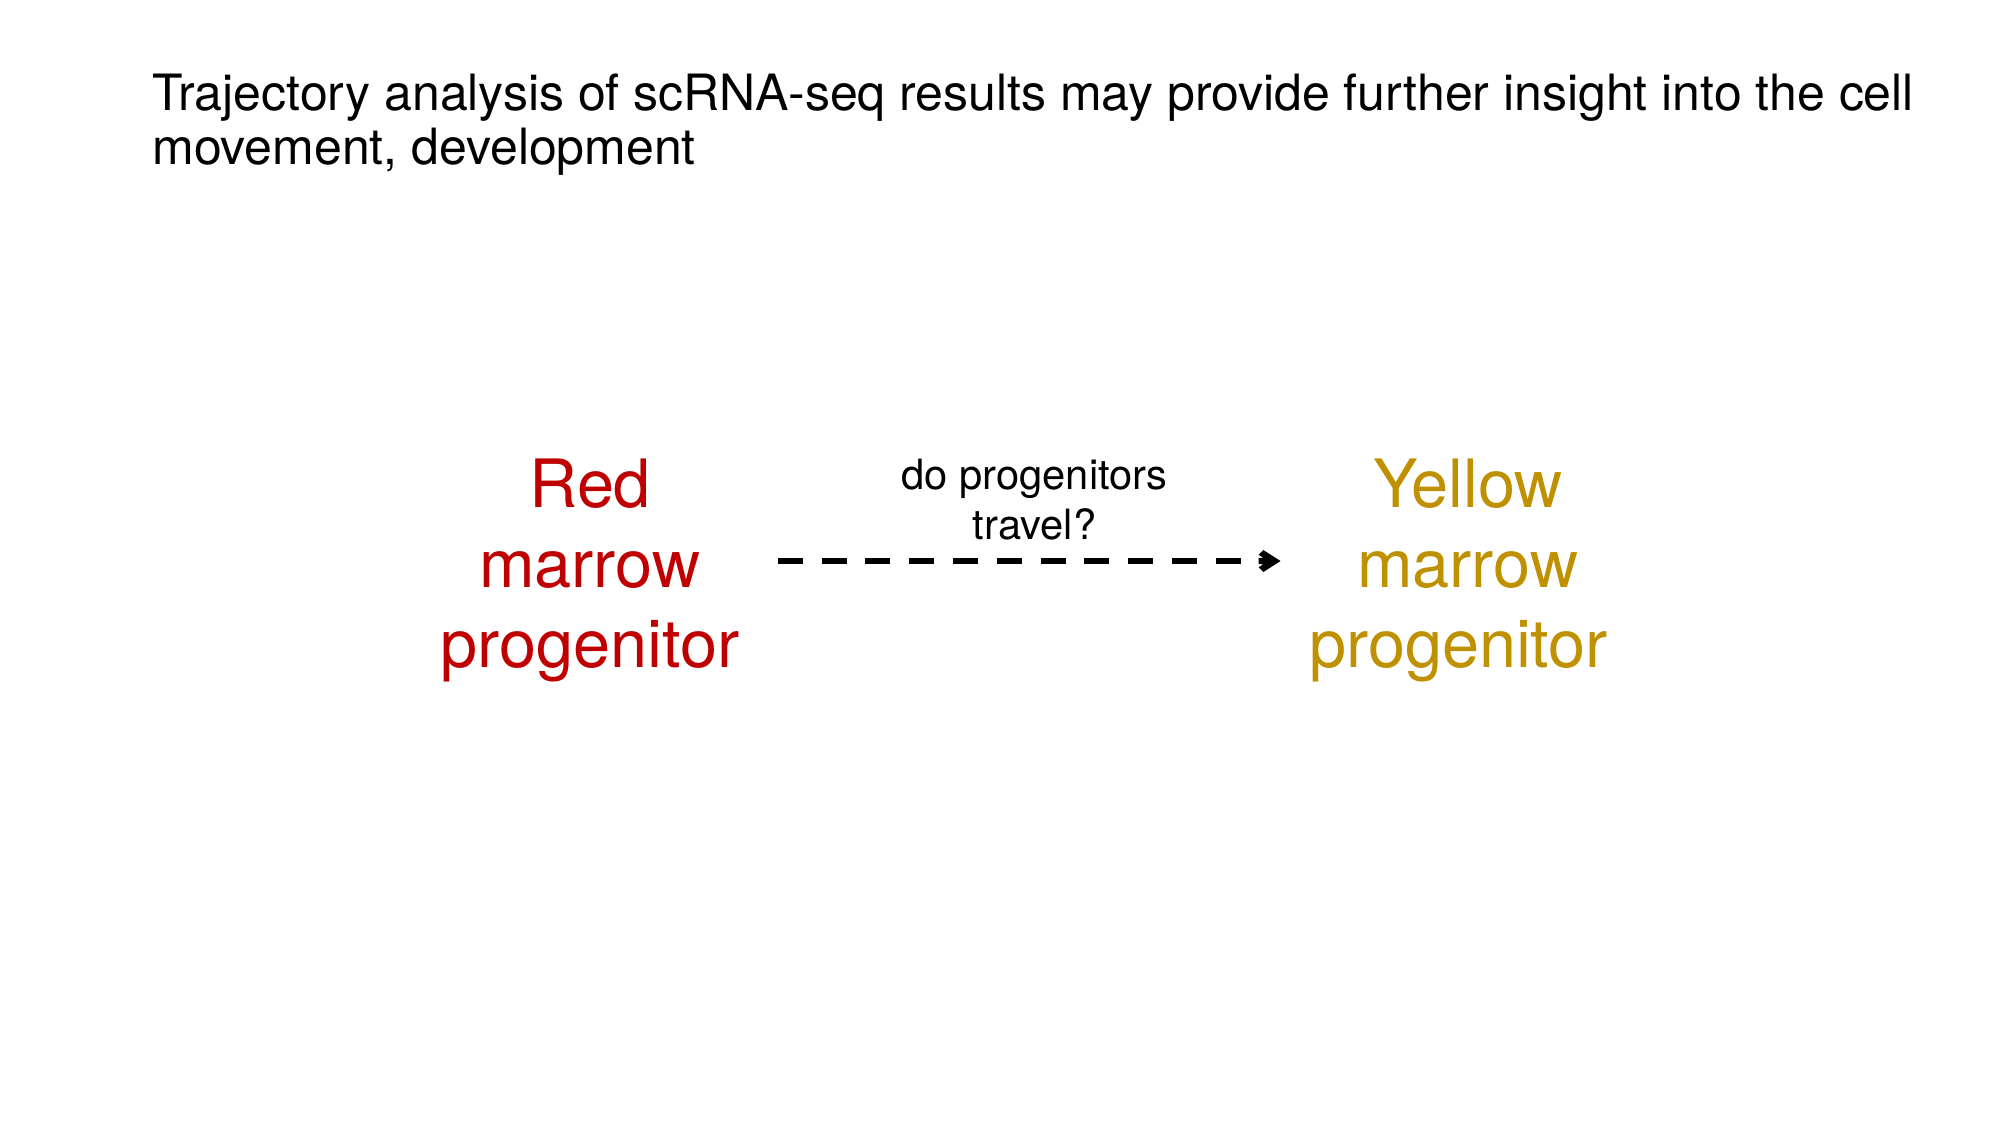

# Trajectory analysis of scRNA-seq results may provide further insight into the cell movement, development
Red marrow progenitor
Yellow marrow progenitor
do progenitors travel?